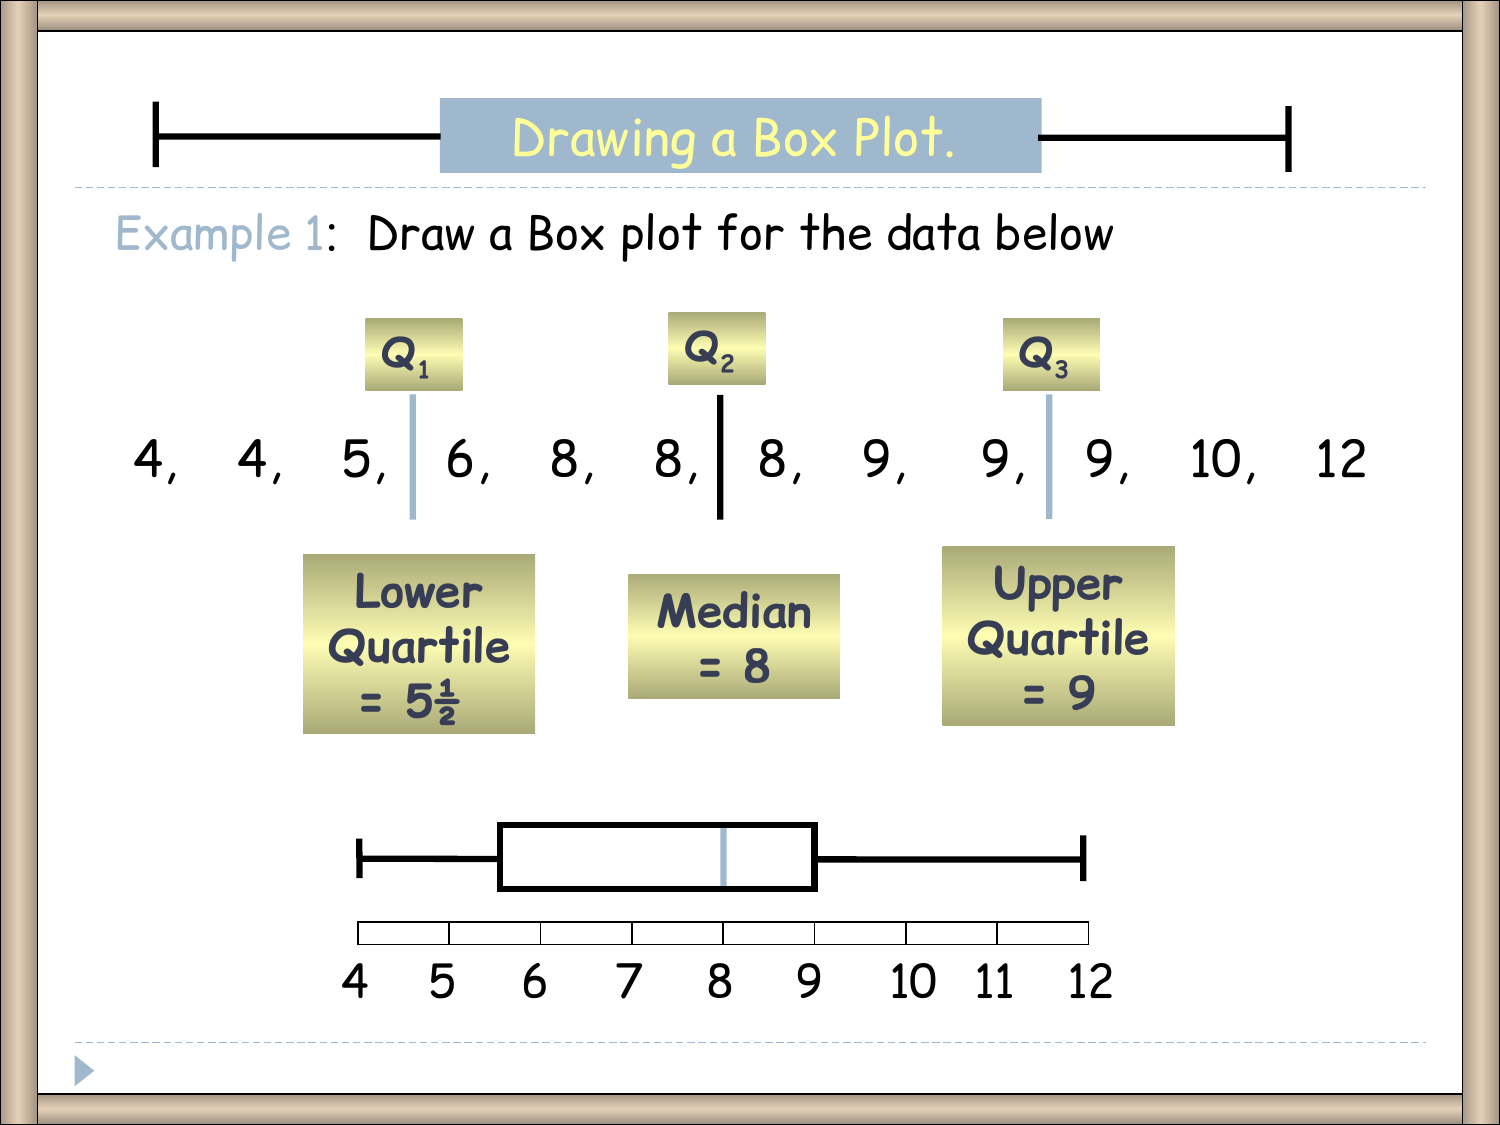

Drawing a Box Plot.

Example 1:  Draw a Box plot for the data below
4,    4,    5,    6,    8,    8,    8,    9,     9,    9,    10,    12
Q2

Median = 8
Q1

Lower Quartile = 5½
Q3

Upper Quartile = 9

4
5
6
7
8
9
10
11
12